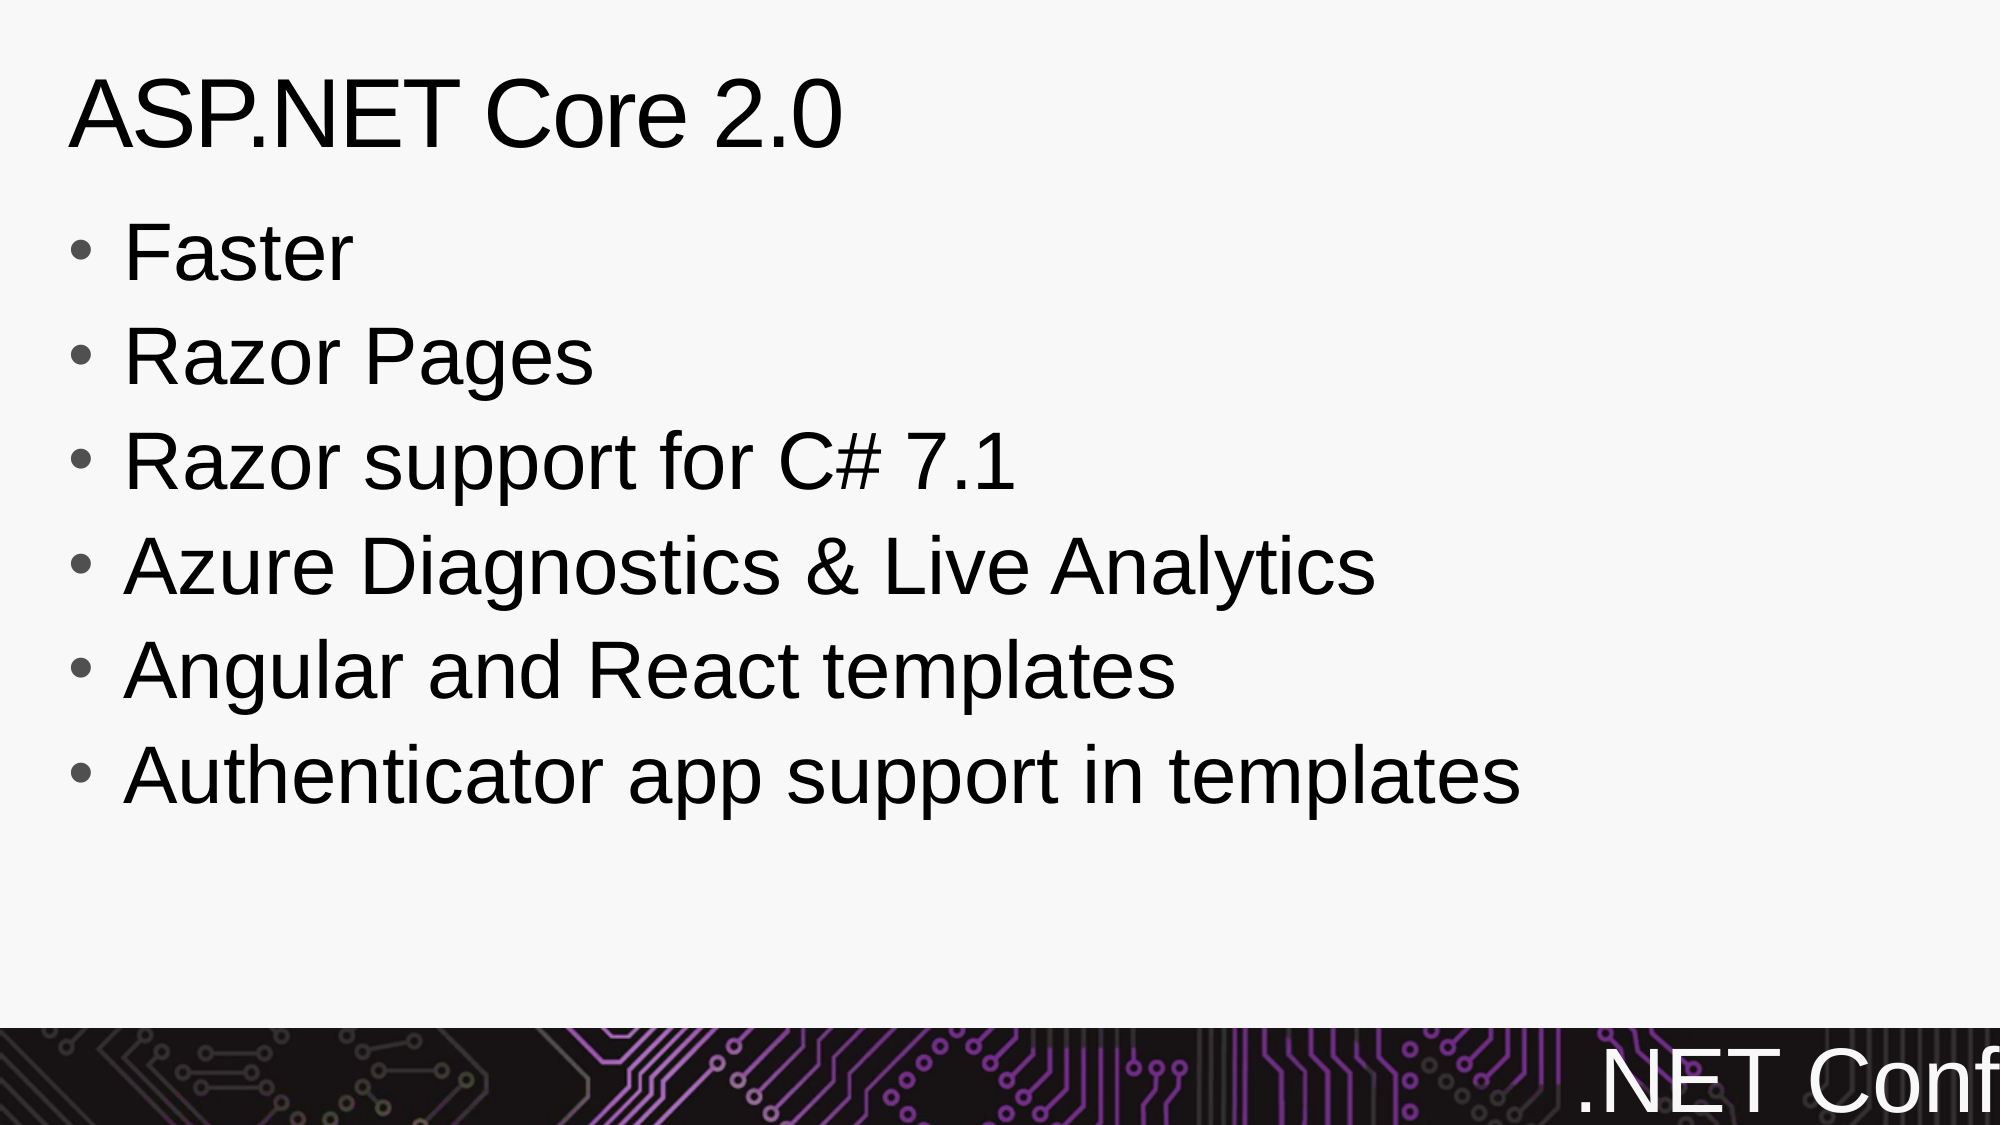

# ASP.NET Core 2.0
Faster
Razor Pages
Razor support for C# 7.1
Azure Diagnostics & Live Analytics
Angular and React templates
Authenticator app support in templates